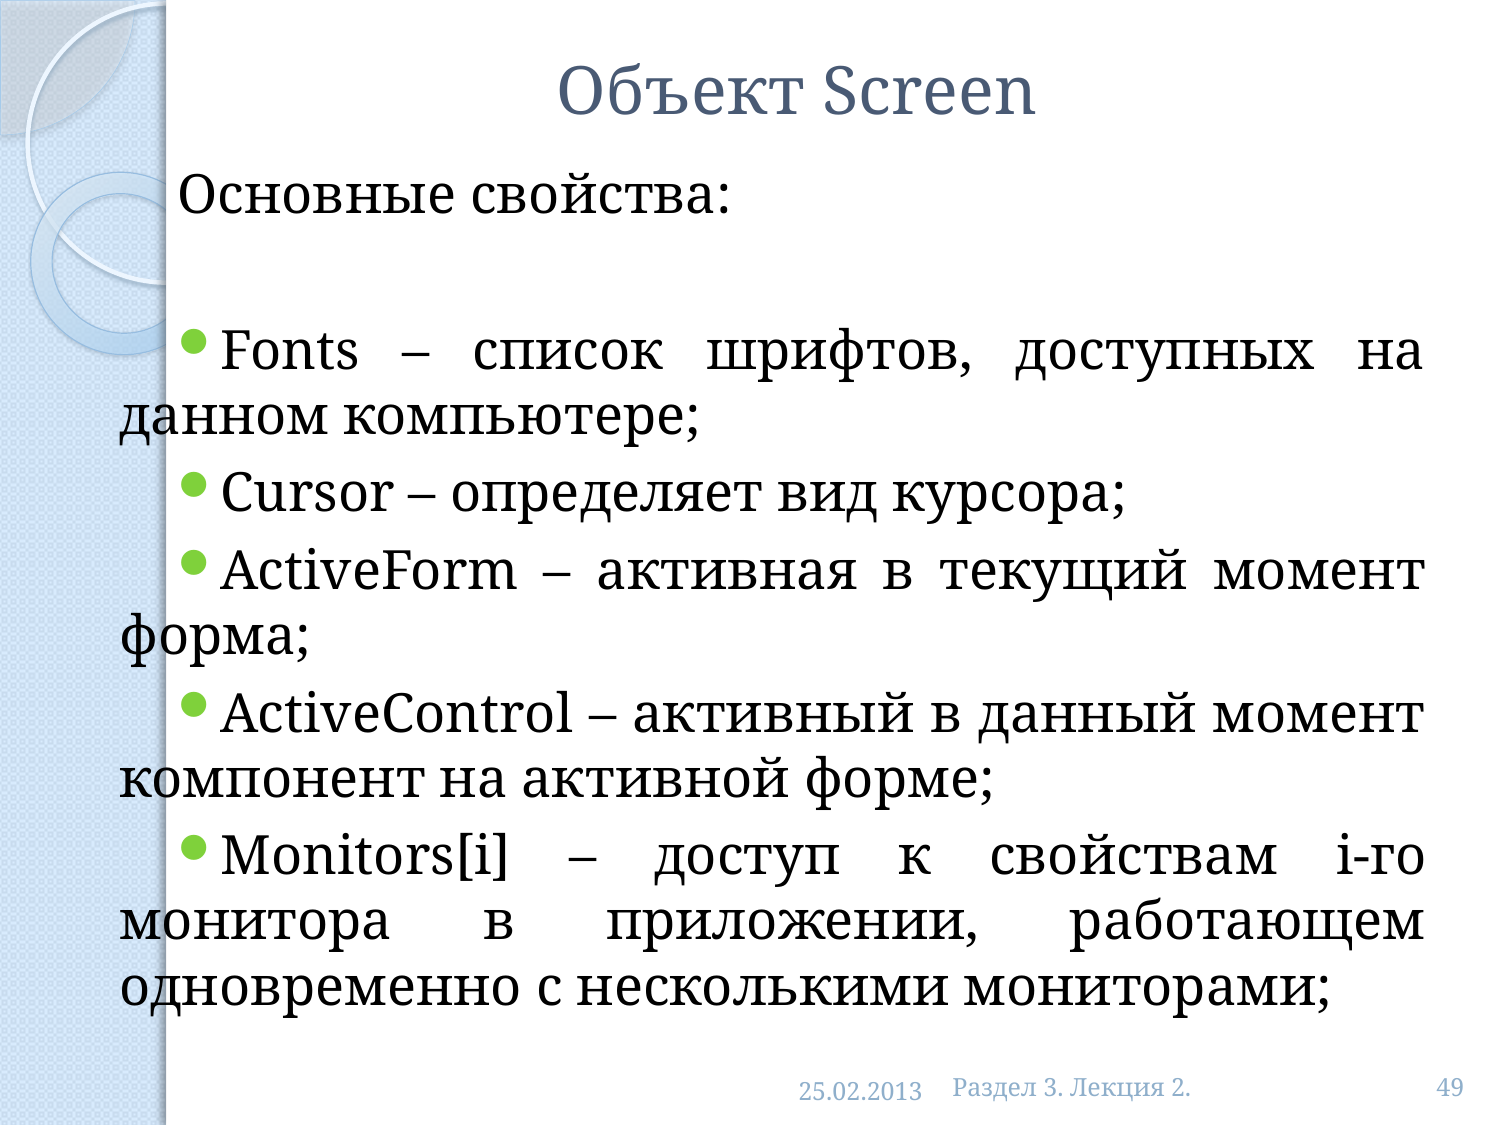

# Объект Screen
Основные свойства:

Fonts – список шрифтов, доступных на данном компьютере;
Cursor – определяет вид курсора;
ActiveForm – активная в текущий момент форма;
ActiveControl – активный в данный момент компонент на активной форме;
Monitors[i] – доступ к свойствам i-го монитора в приложении, работающем одновременно с несколькими мониторами;

25.02.2013
Раздел 3. Лекция 2.
49